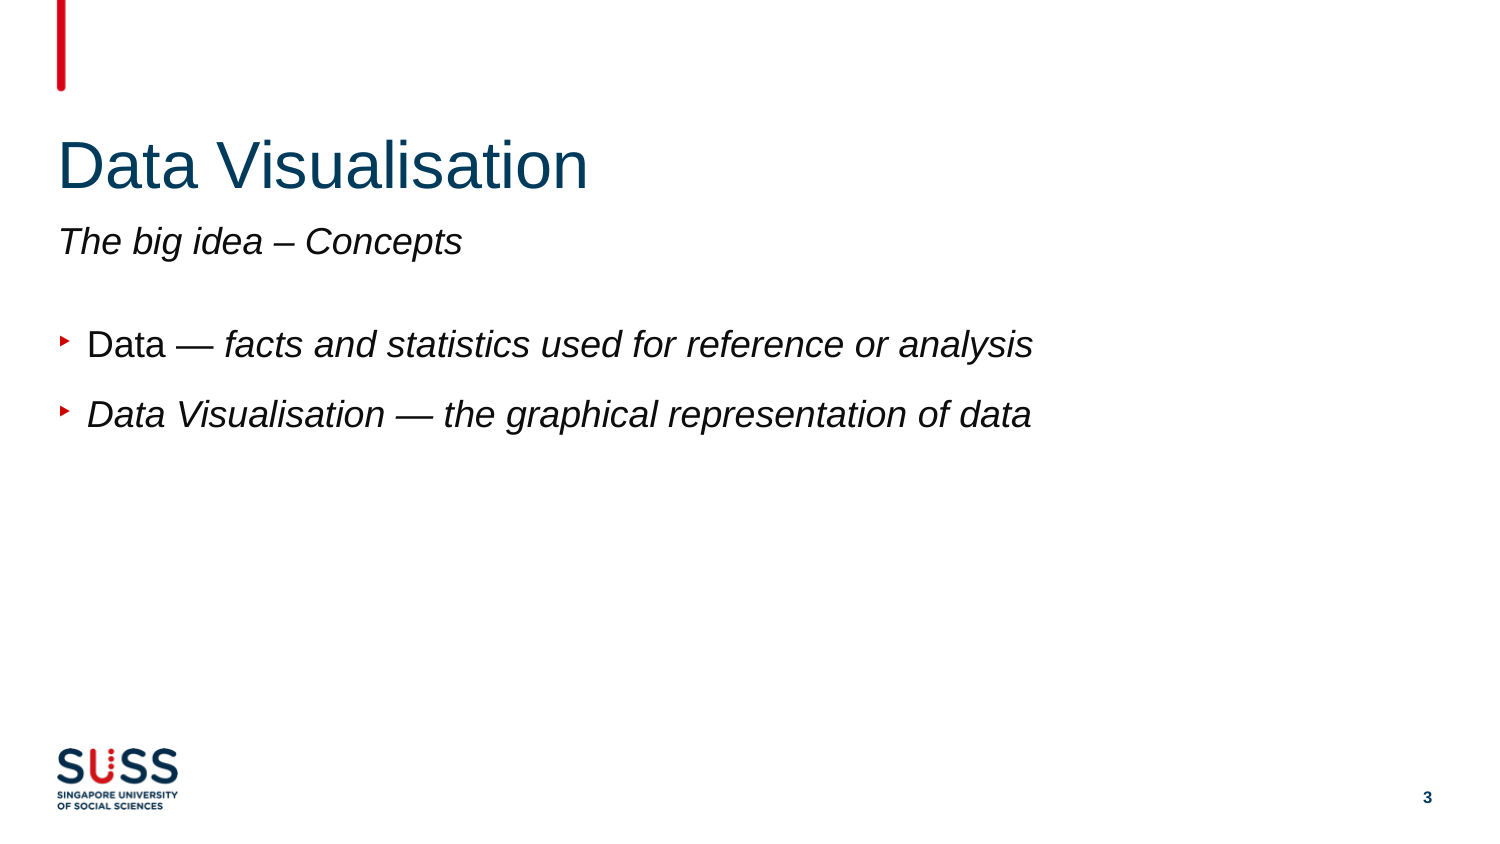

# Data Visualisation
The big idea – Concepts
Data — facts and statistics used for reference or analysis
Data Visualisation — the graphical representation of data